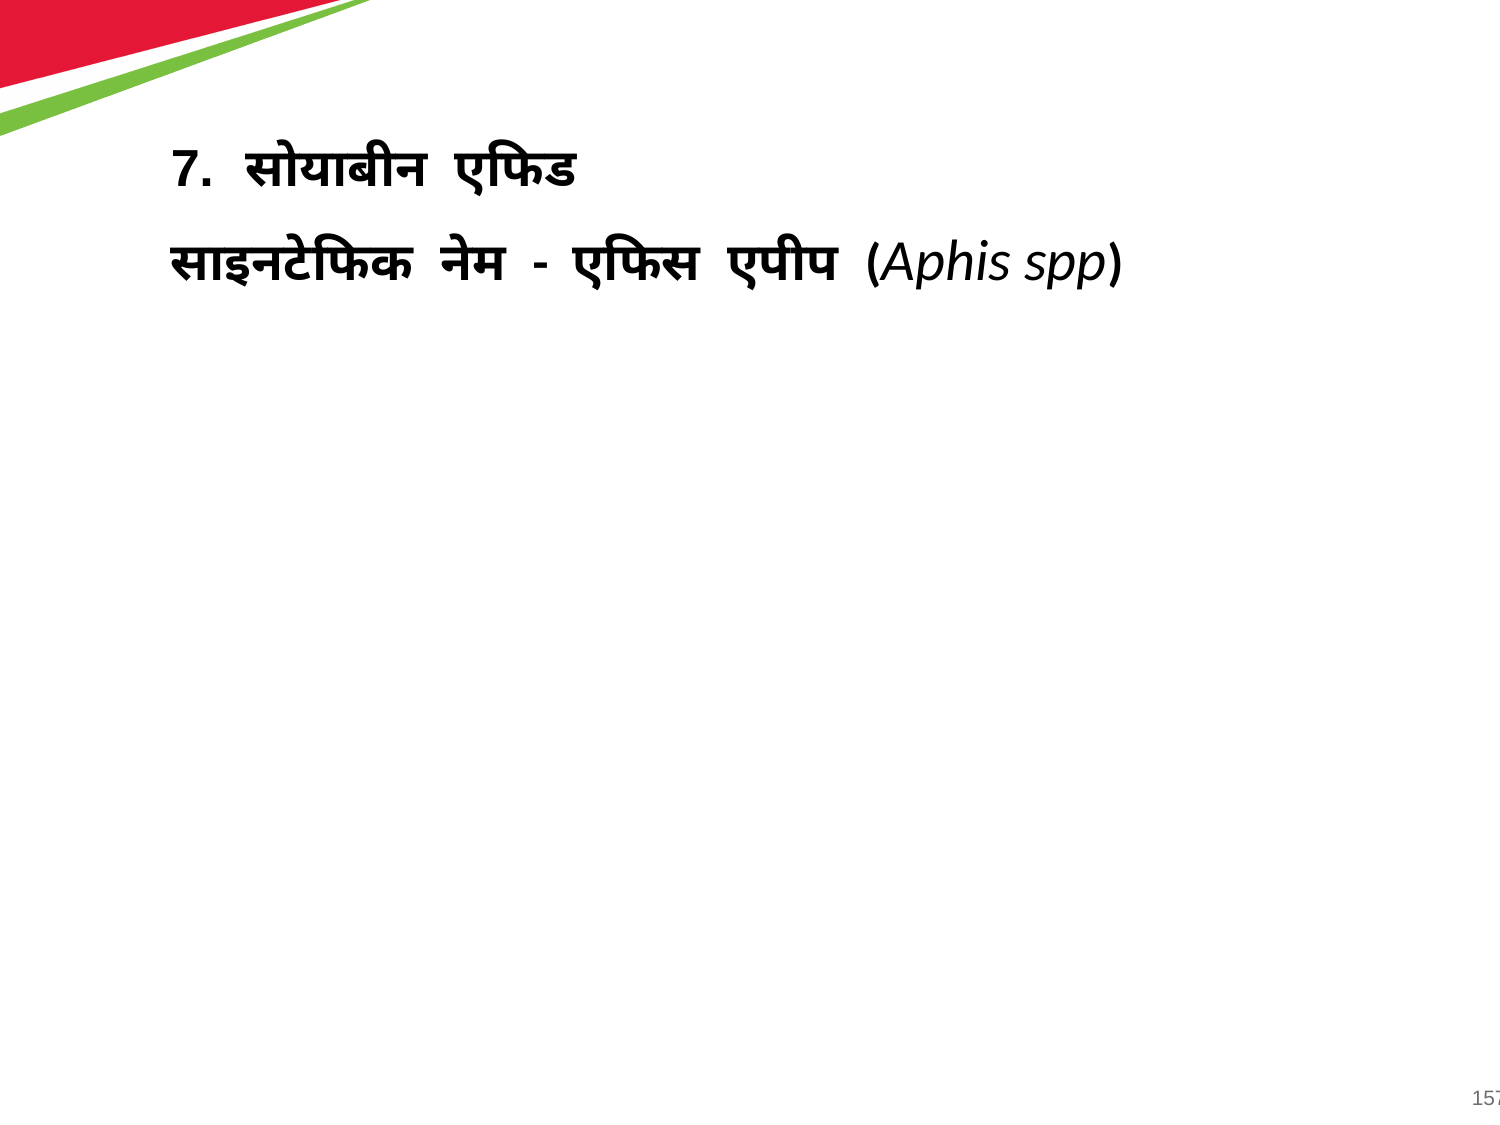

सोयाबीन  एफिड
साइनटेफिक  नेम  -  एफिस  एपीप  (Aphis spp)